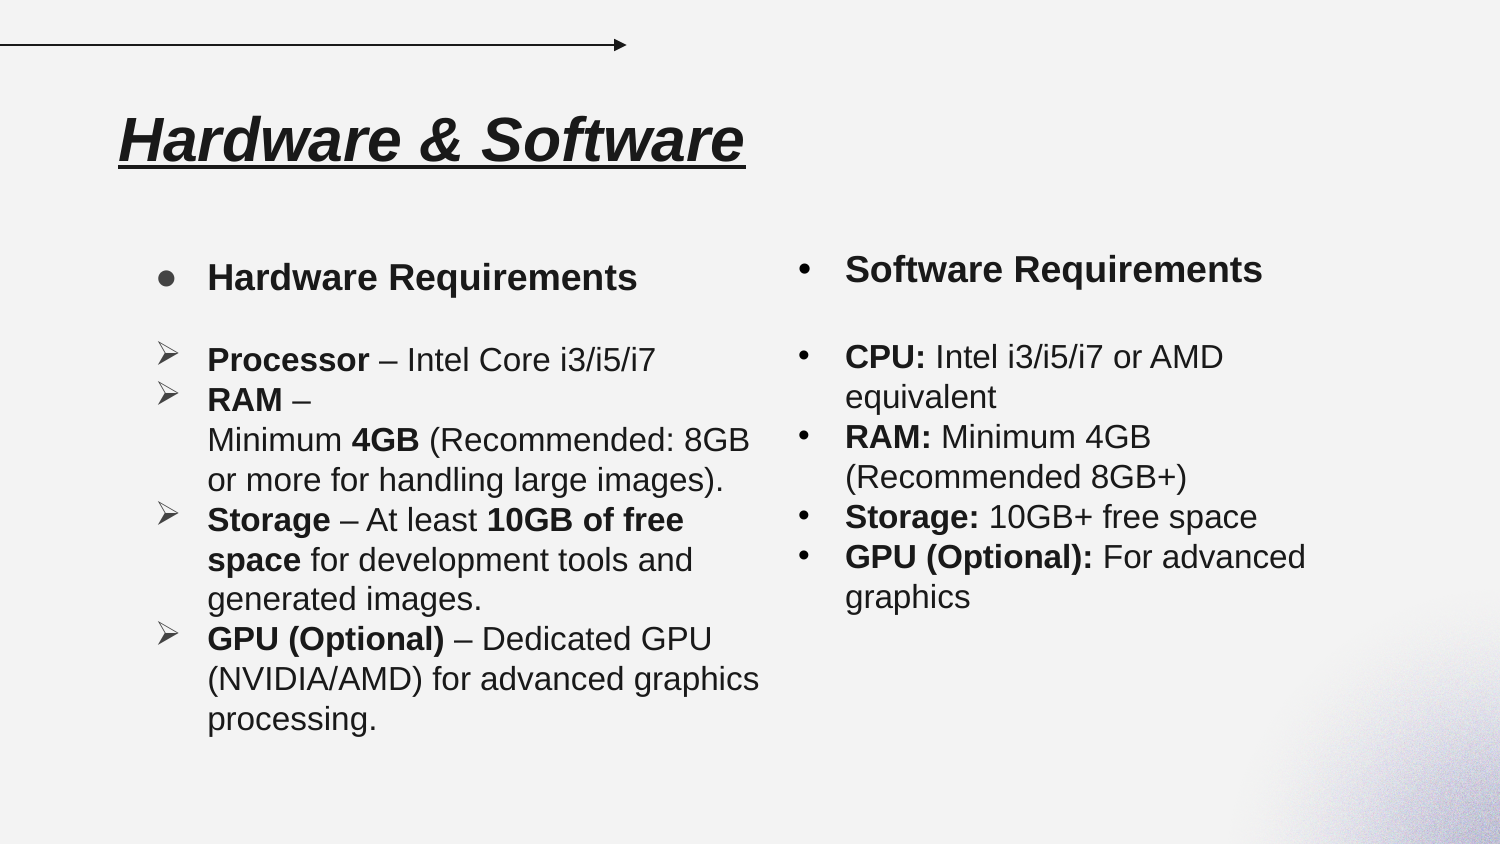

# Hardware & Software
Hardware Requirements

Processor – Intel Core i3/i5/i7
RAM – Minimum 4GB (Recommended: 8GB or more for handling large images).
Storage – At least 10GB of free space for development tools and generated images.
GPU (Optional) – Dedicated GPU (NVIDIA/AMD) for advanced graphics processing.
Software Requirements

CPU: Intel i3/i5/i7 or AMD equivalent
RAM: Minimum 4GB (Recommended 8GB+)
Storage: 10GB+ free space
GPU (Optional): For advanced graphics